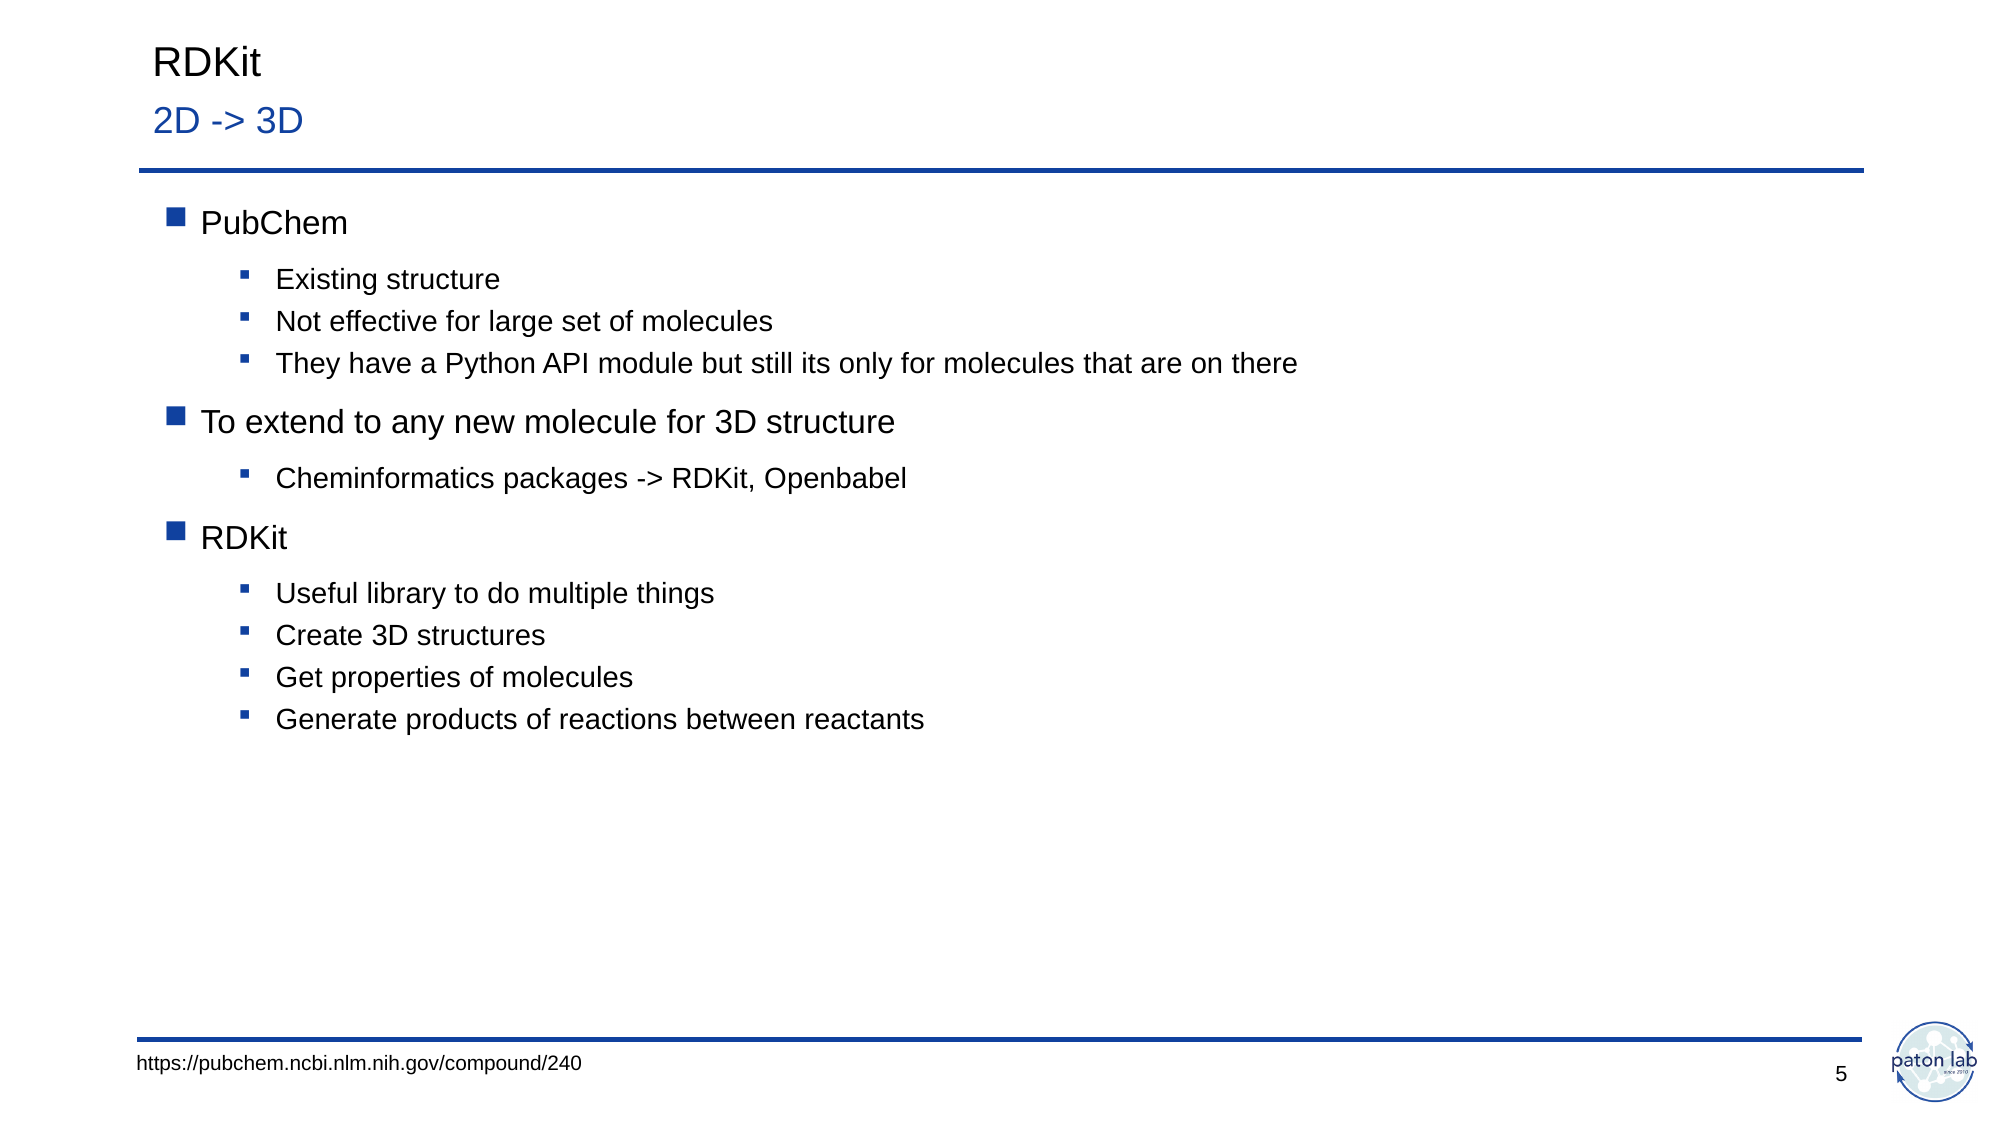

# RDKit
2D -> 3D
PubChem
Existing structure
Not effective for large set of molecules
They have a Python API module but still its only for molecules that are on there
To extend to any new molecule for 3D structure
Cheminformatics packages -> RDKit, Openbabel
RDKit
Useful library to do multiple things
Create 3D structures
Get properties of molecules
Generate products of reactions between reactants

https://pubchem.ncbi.nlm.nih.gov/compound/240
5